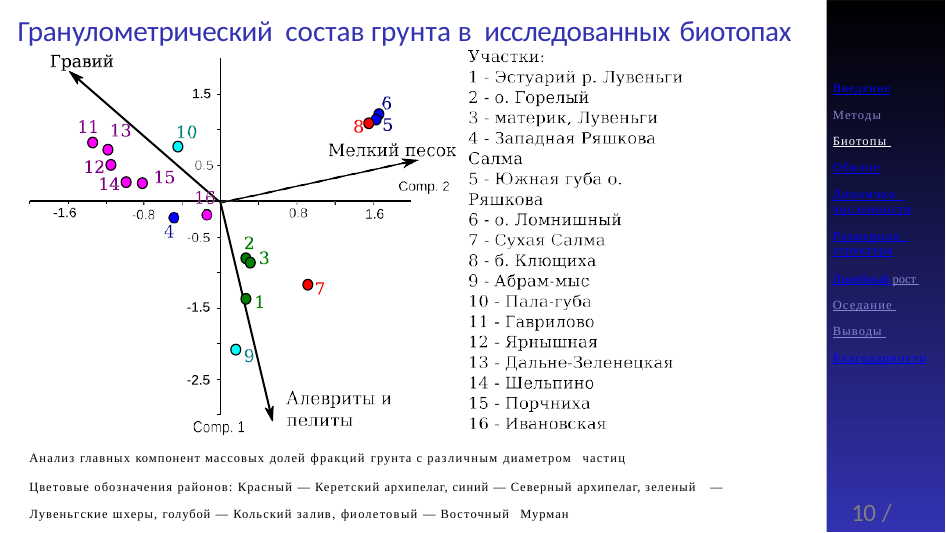

# Гранулометрический  состав грунта в  исследованных биотопах

Введение
Методы  Биотопы  Обилие

Динамика  численности

Размерная  структура
Линейный рост  Оседание  Выводы  Благодарности

Анализ главных компонент массовых долей фракций грунта с различным диаметром  частиц

Цветовые обозначения районов: Красный —  Керетский архипелаг, синий —  Северный архипелаг, зеленый   —
10 / 25
Лувеньгские шхеры, голубой —  Кольский залив, фиолетовый —  Восточный  Мурман